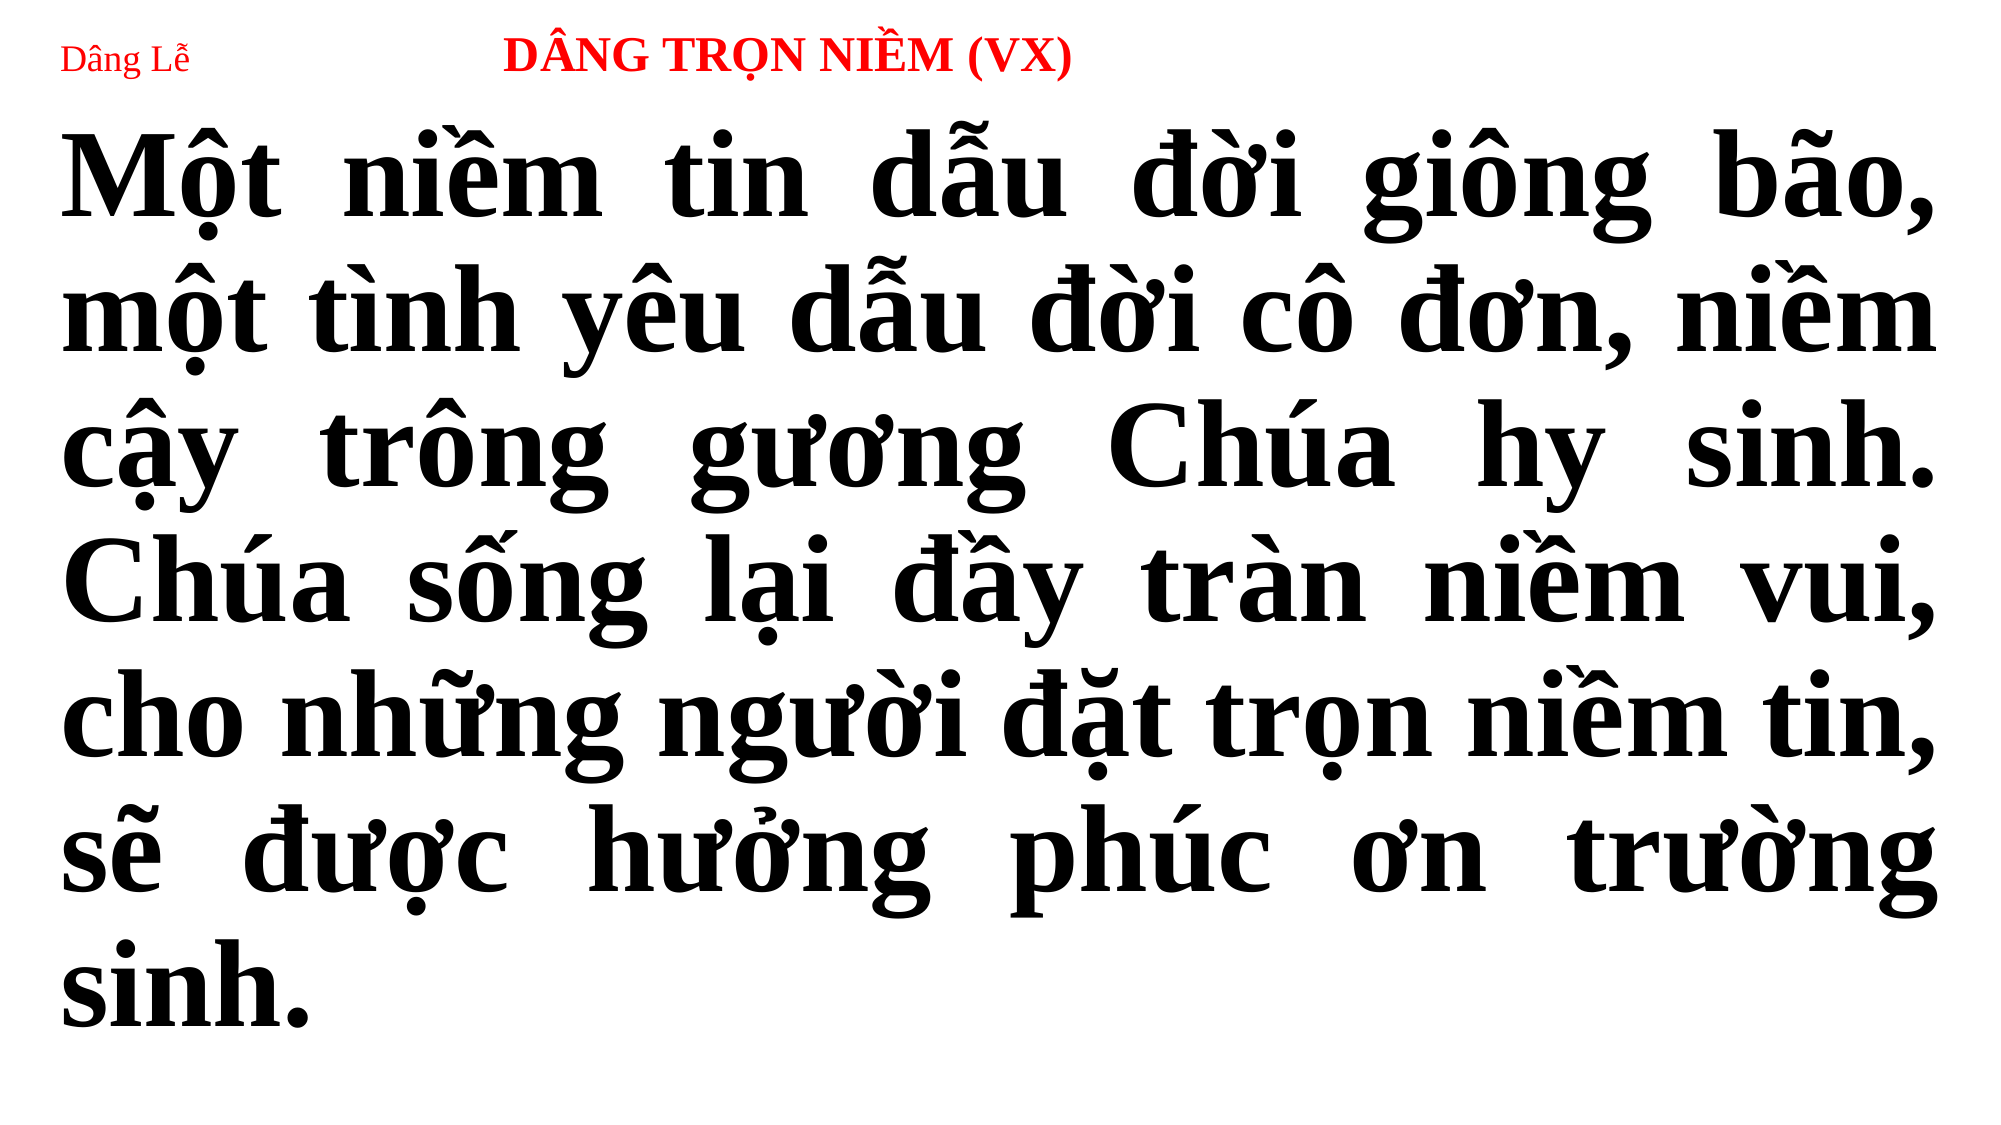

# Dâng Lễ                                 DÂNG TRỌN NIỀM (VX)
Một niềm tin dẫu đời giông bão, một tình yêu dẫu đời cô đơn, niềm cậy trông gương Chúa hy sinh. Chúa sống lại đầy tràn niềm vui, cho những người đặt trọn niềm tin, sẽ được hưởng phúc ơn trường sinh.